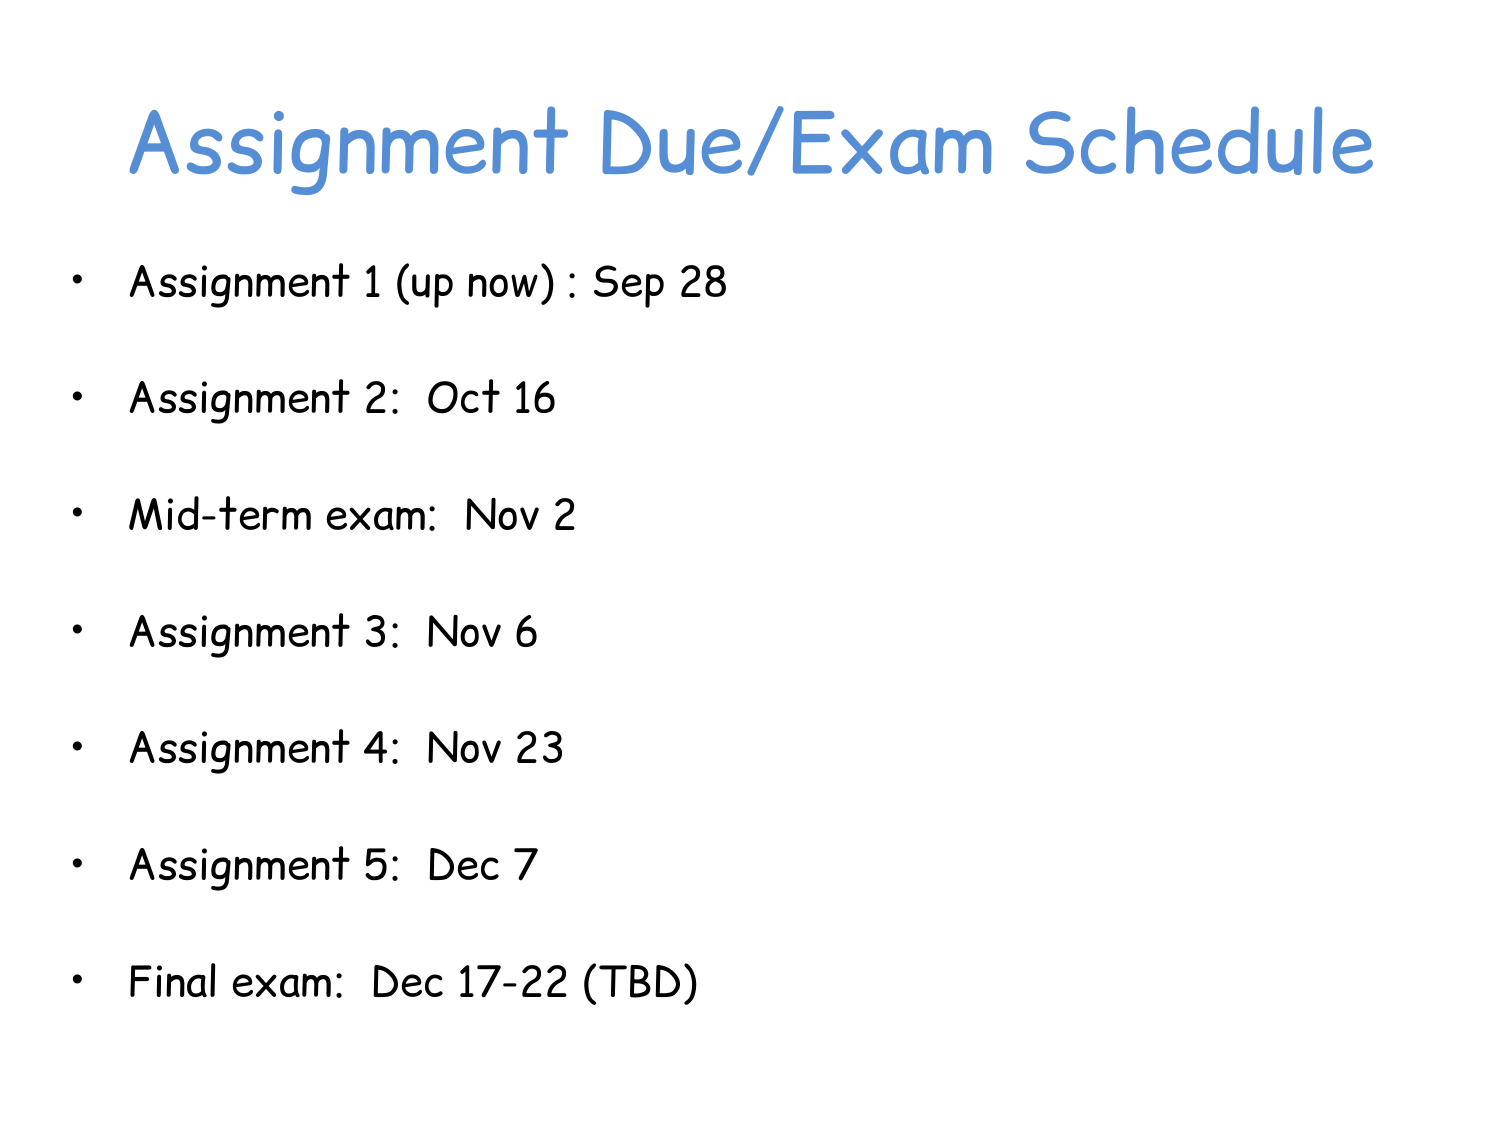

# Assignment Due/Exam Schedule

Assignment 1 (up now) : Sep 28

Assignment 2:  Oct 16

Mid-term exam:  Nov 2

Assignment 3:  Nov 6

Assignment 4:  Nov 23

Assignment 5:  Dec 7

Final exam:  Dec 17-22 (TBD)